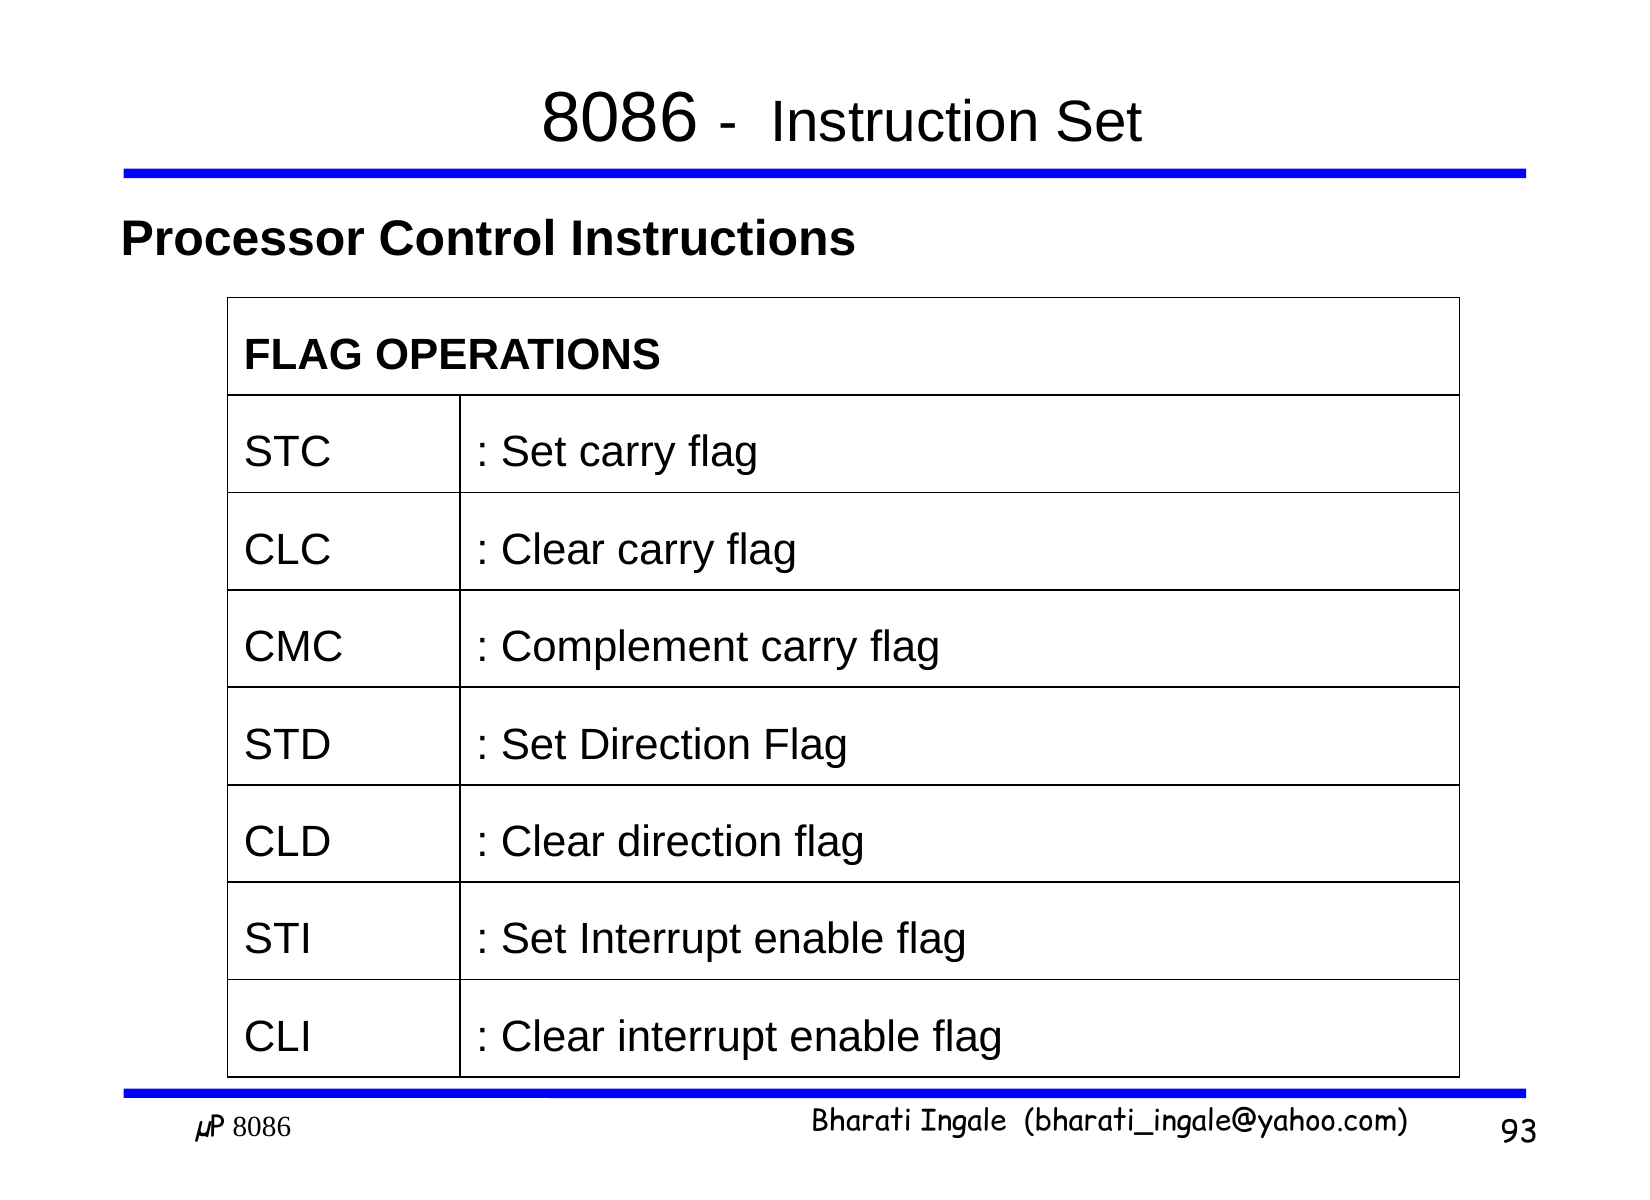

# 8086 -  Instruction Set
Processor Control Instructions
| FLAG OPERATIONS |  |
| --- | --- |
| STC | : Set carry flag |
| CLC | : Clear carry flag |
| CMC | : Complement carry flag |
| STD | : Set Direction Flag |
| CLD | : Clear direction flag |
| STI | : Set Interrupt enable flag |
| CLI | : Clear interrupt enable flag |
93